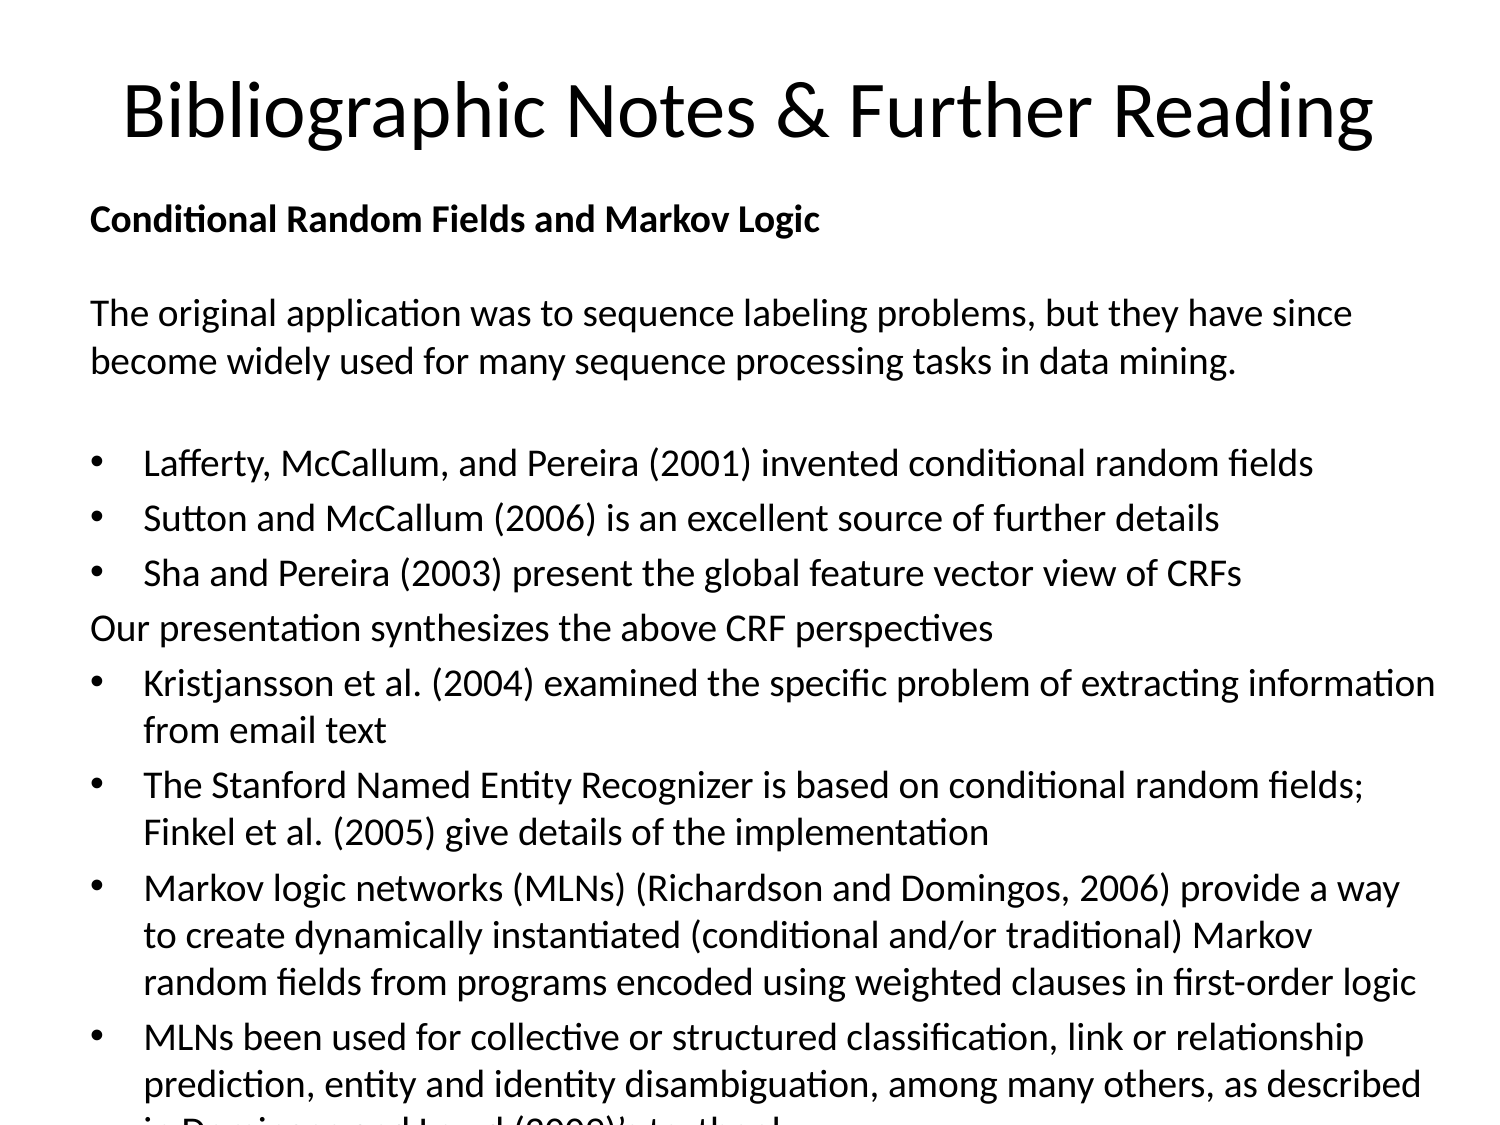

# Bibliographic Notes & Further Reading
Conditional Random Fields and Markov Logic
The original application was to sequence labeling problems, but they have since become widely used for many sequence processing tasks in data mining.
Lafferty, McCallum, and Pereira (2001) invented conditional random fields
Sutton and McCallum (2006) is an excellent source of further details
Sha and Pereira (2003) present the global feature vector view of CRFs
Our presentation synthesizes the above CRF perspectives
Kristjansson et al. (2004) examined the specific problem of extracting information from email text
The Stanford Named Entity Recognizer is based on conditional random fields; Finkel et al. (2005) give details of the implementation
Markov logic networks (MLNs) (Richardson and Domingos, 2006) provide a way to create dynamically instantiated (conditional and/or traditional) Markov random fields from programs encoded using weighted clauses in first-order logic
MLNs been used for collective or structured classification, link or relationship prediction, entity and identity disambiguation, among many others, as described in Domingos and Lowd (2009)’s textbook